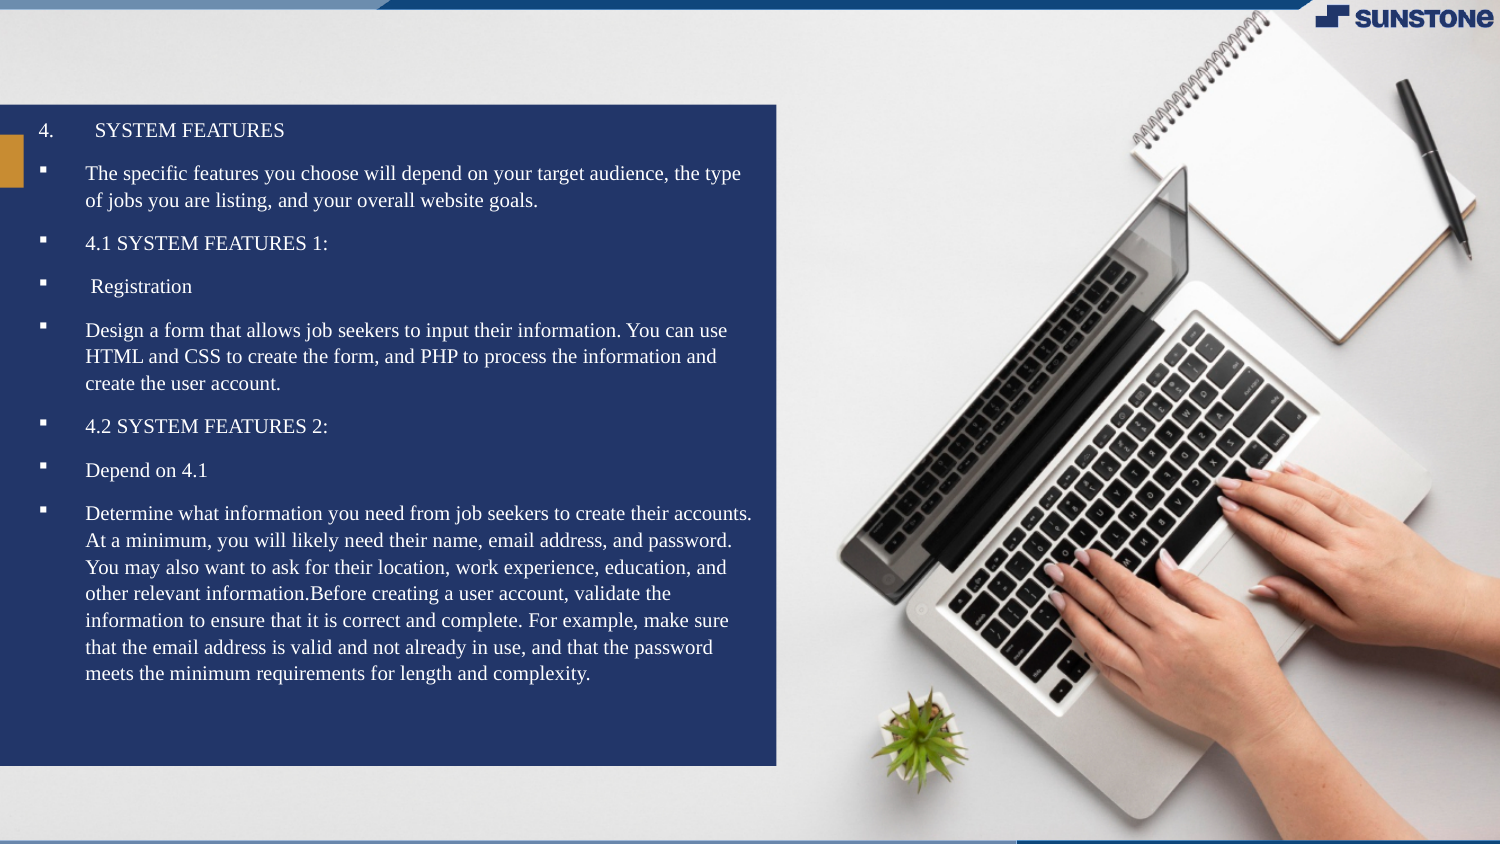

SYSTEM FEATURES
The specific features you choose will depend on your target audience, the type of jobs you are listing, and your overall website goals.
4.1 SYSTEM FEATURES 1:
 Registration
Design a form that allows job seekers to input their information. You can use HTML and CSS to create the form, and PHP to process the information and create the user account.
4.2 SYSTEM FEATURES 2:
Depend on 4.1
Determine what information you need from job seekers to create their accounts. At a minimum, you will likely need their name, email address, and password. You may also want to ask for their location, work experience, education, and other relevant information.Before creating a user account, validate the information to ensure that it is correct and complete. For example, make sure that the email address is valid and not already in use, and that the password meets the minimum requirements for length and complexity.